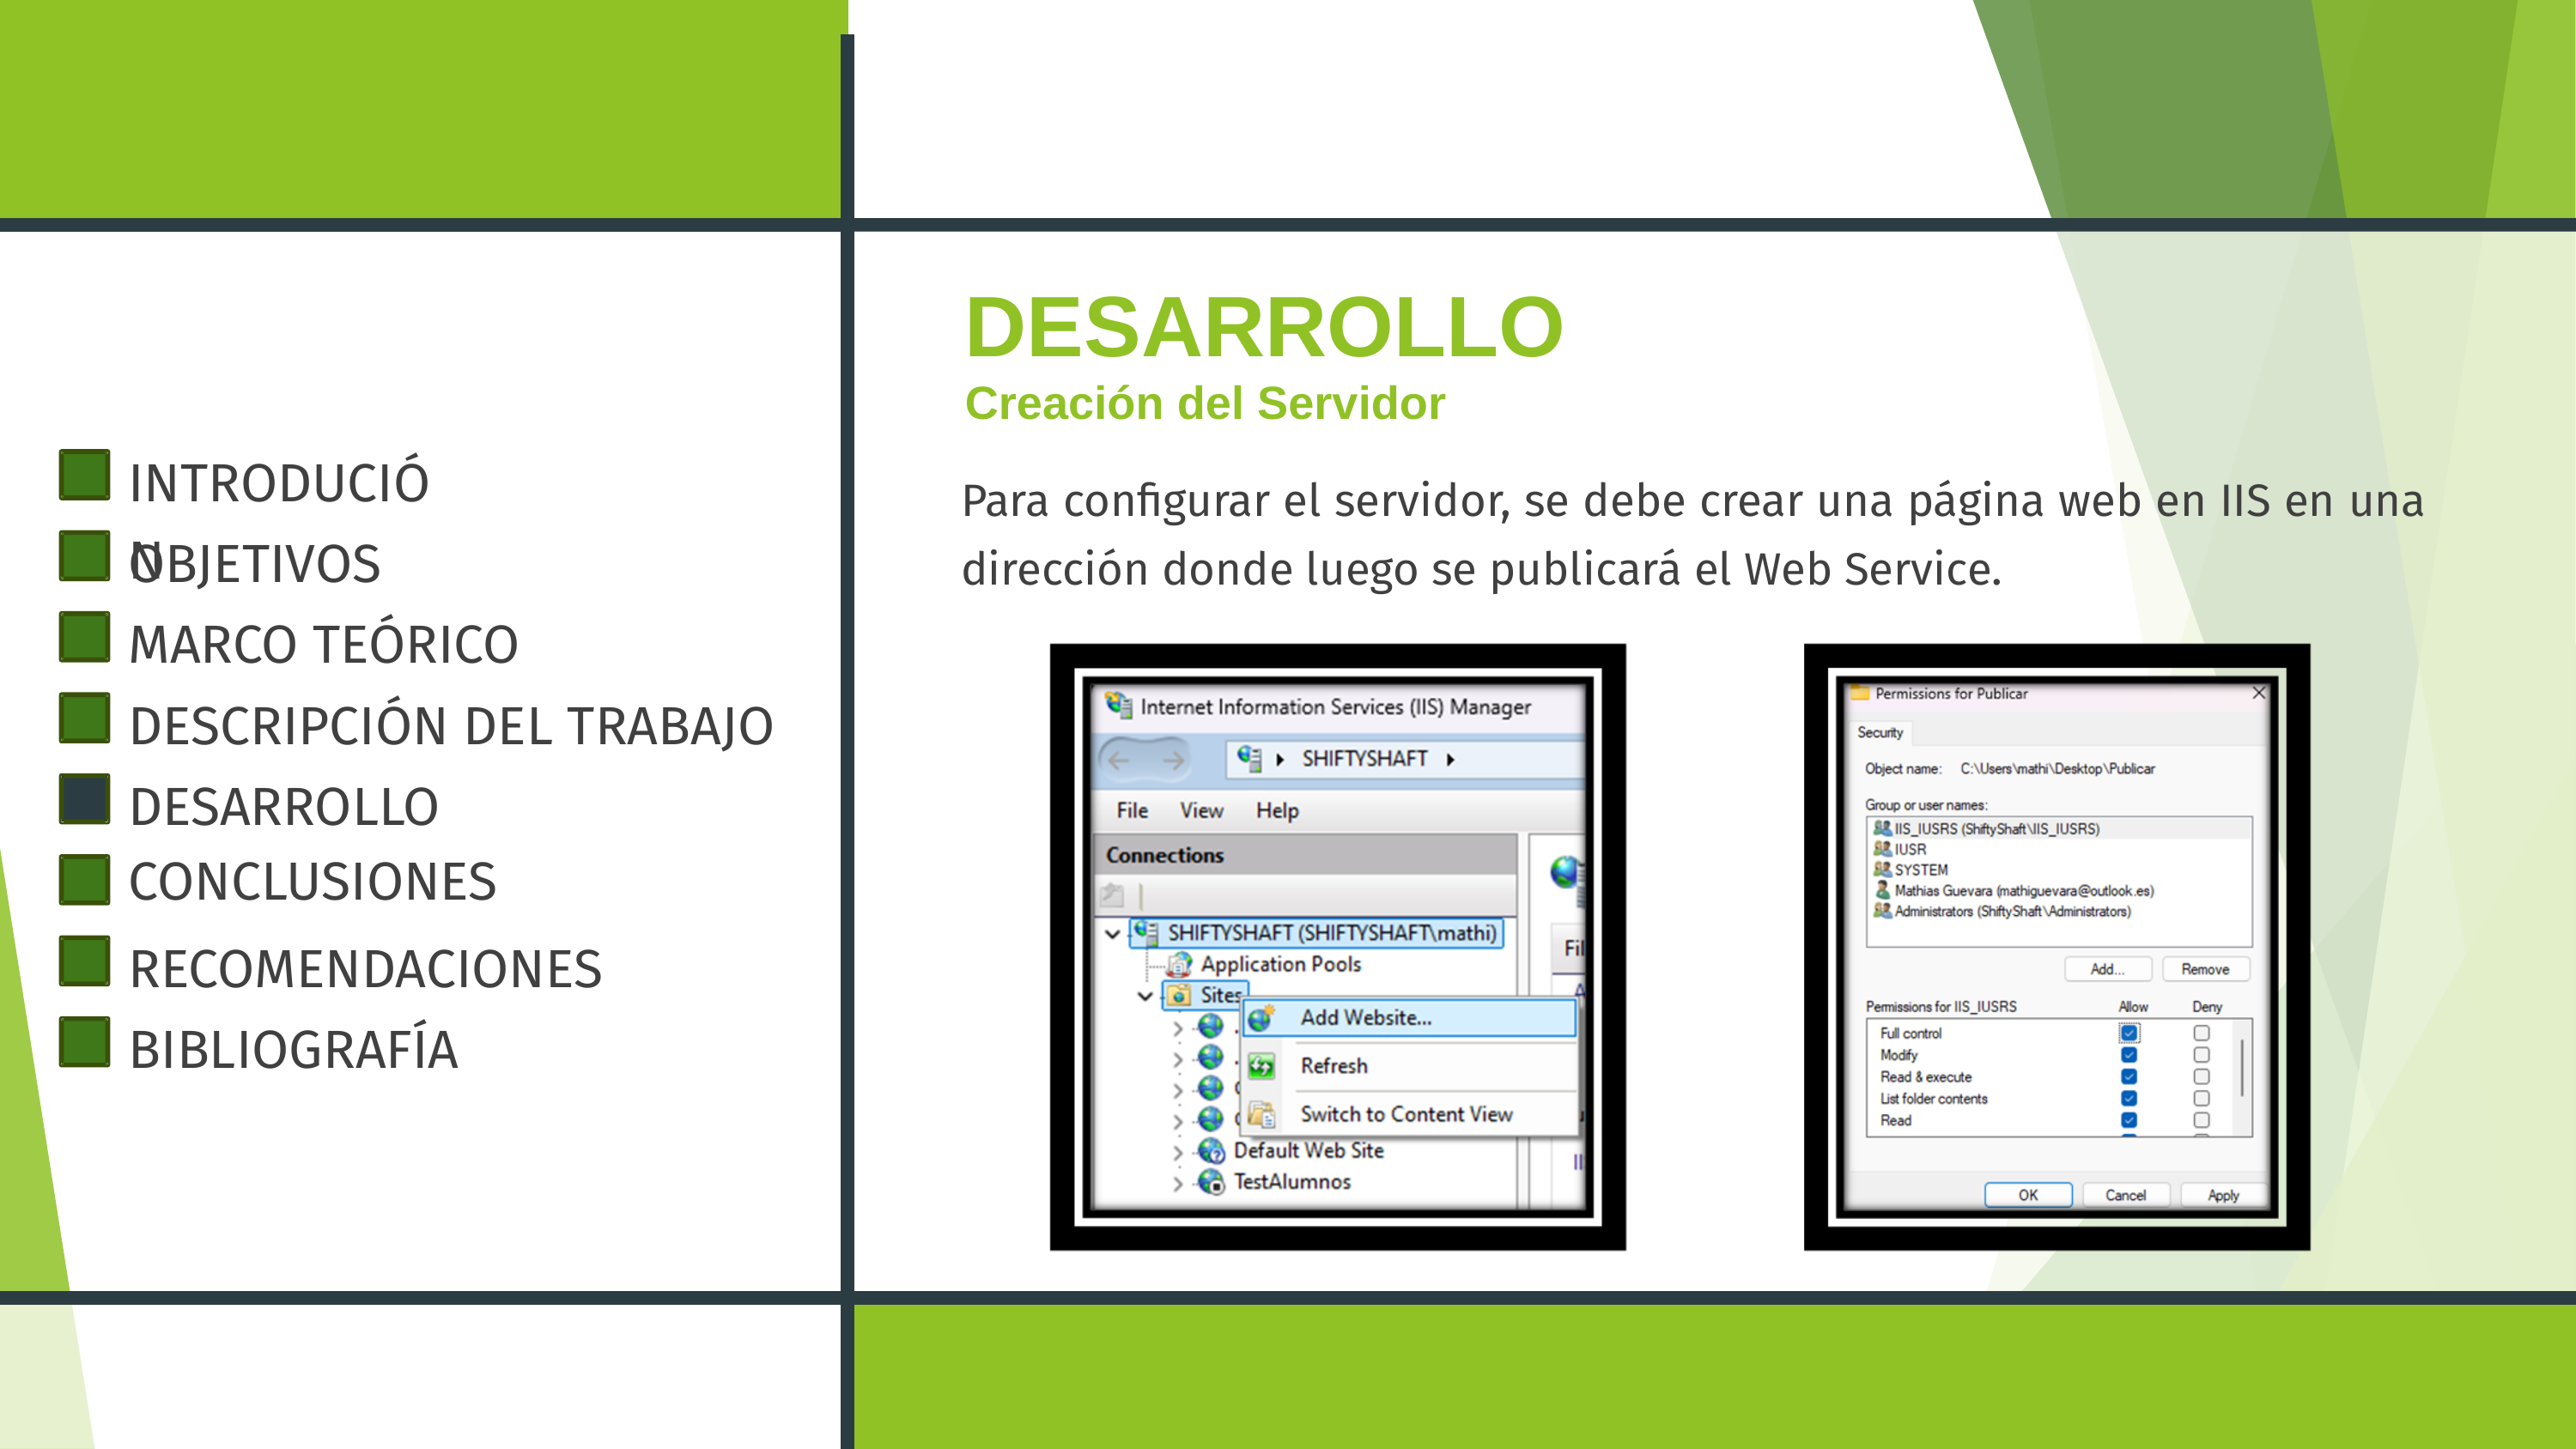

DESARROLLO
Creación del Servidor
INTRODUCIÓN

OBJETIVOS

MARCO TEÓRICO

DESCRIPCIÓN DEL TRABAJO

DESARROLLO

CONCLUSIONES

RECOMENDACIONES

BIBLIOGRAFÍA

Para configurar el servidor, se debe crear una página web en IIS en una dirección donde luego se publicará el Web Service.